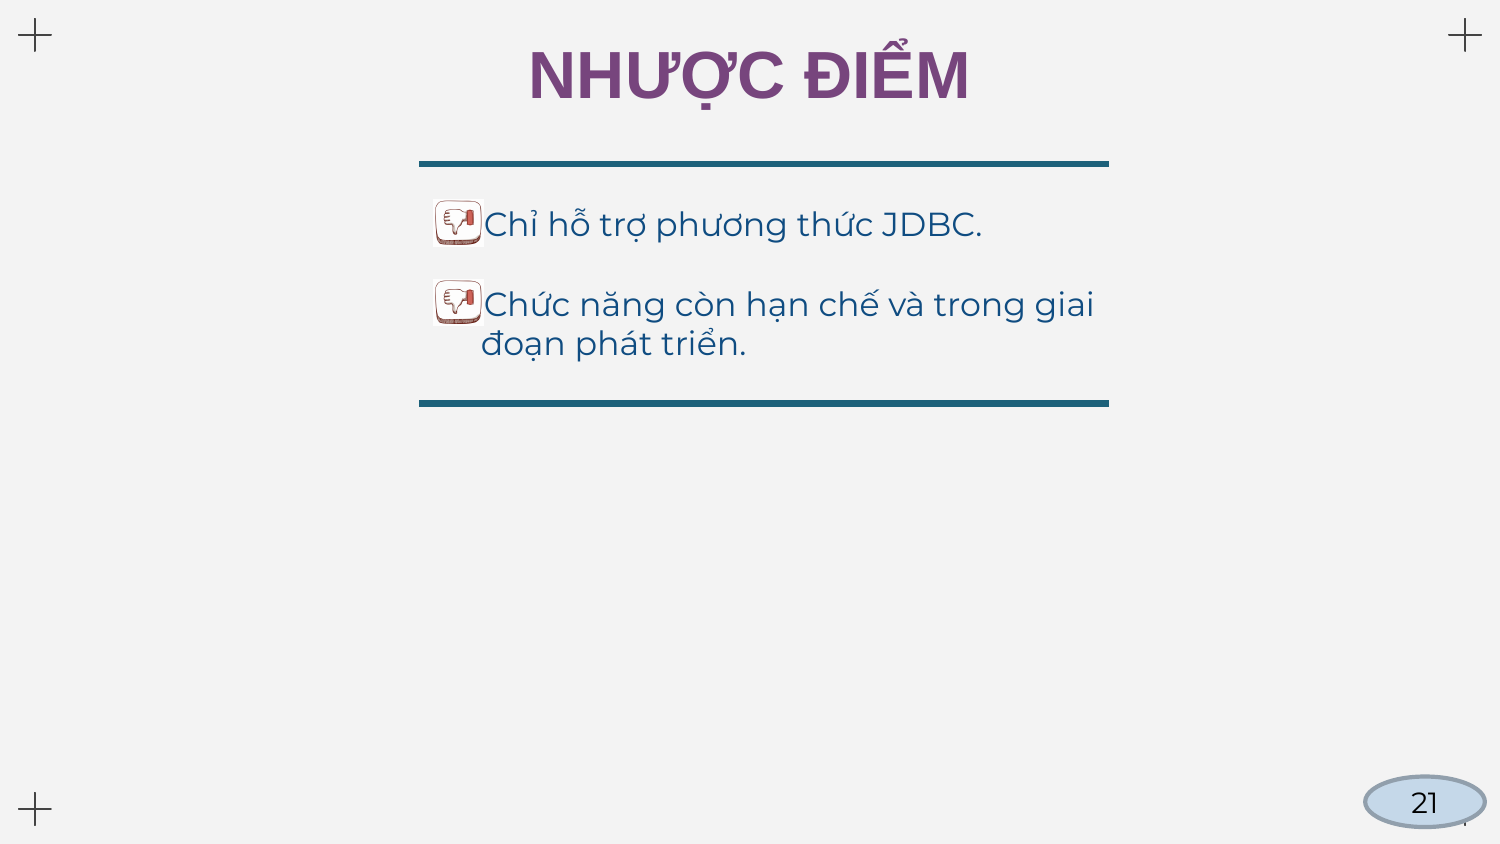

NHƯỢC ĐIỂM
Chỉ hỗ trợ phương thức JDBC.

Chức năng còn hạn chế và trong giai đoạn phát triển.
21